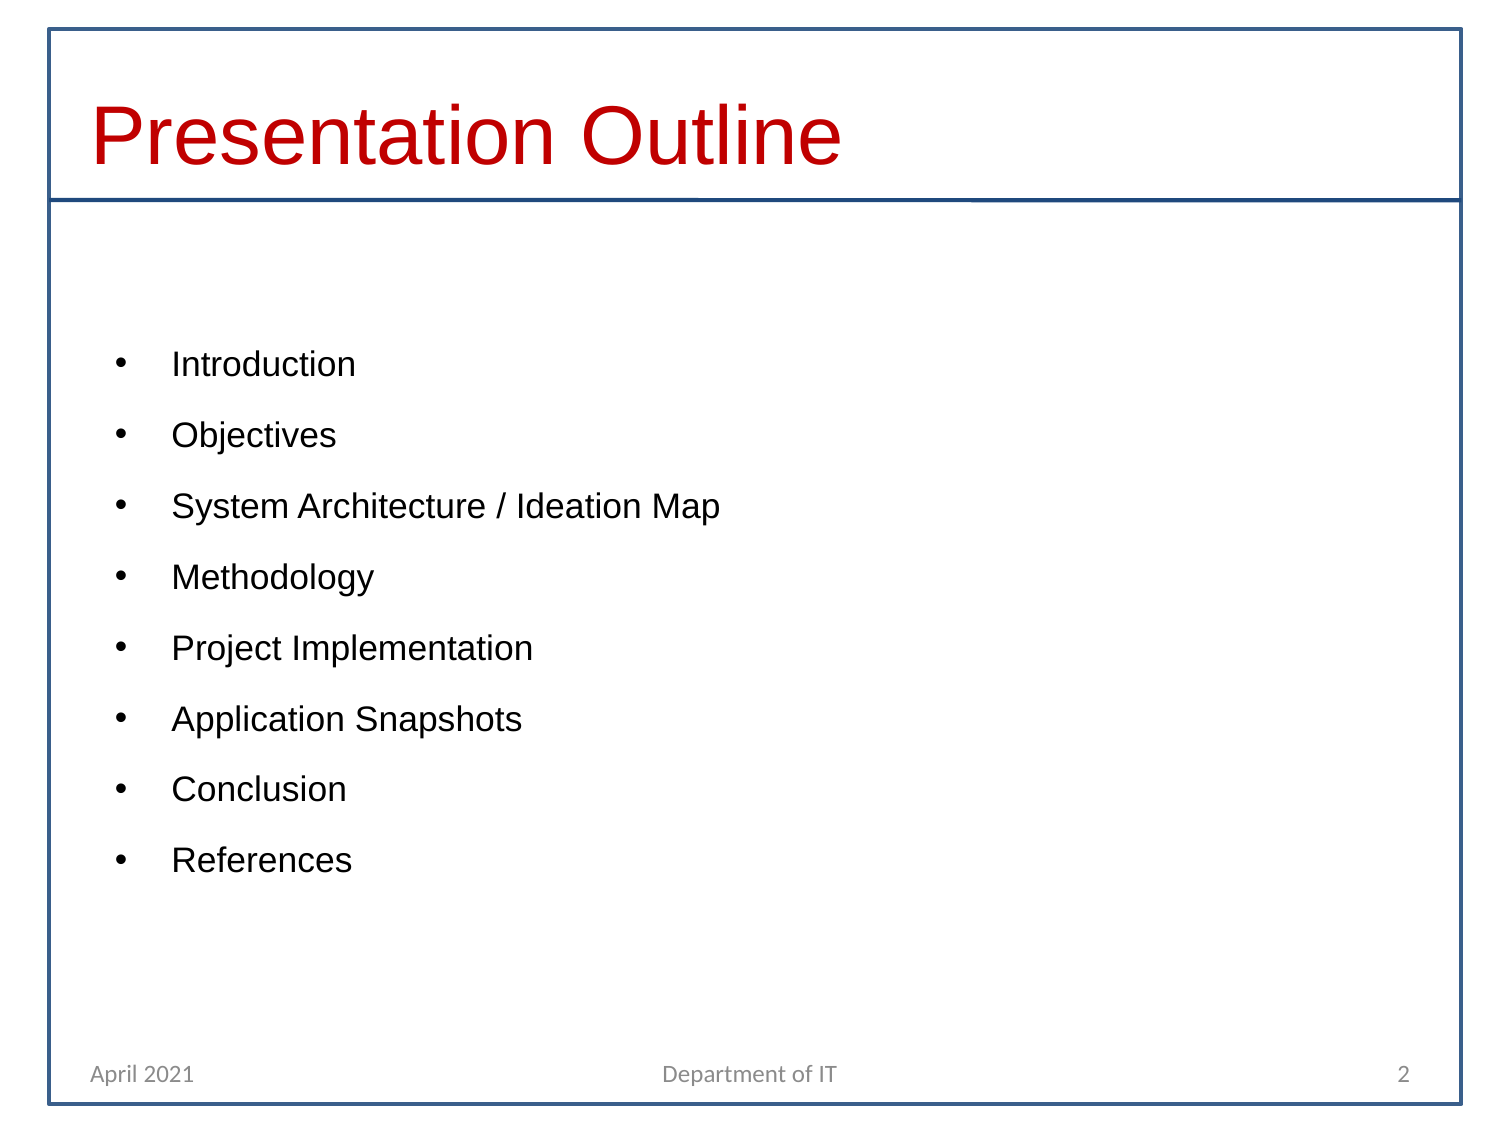

# Presentation Outline

Introduction
Objectives
System Architecture / Ideation Map
Methodology
Project Implementation
Application Snapshots
Conclusion
References

April 2021
Department of IT
2